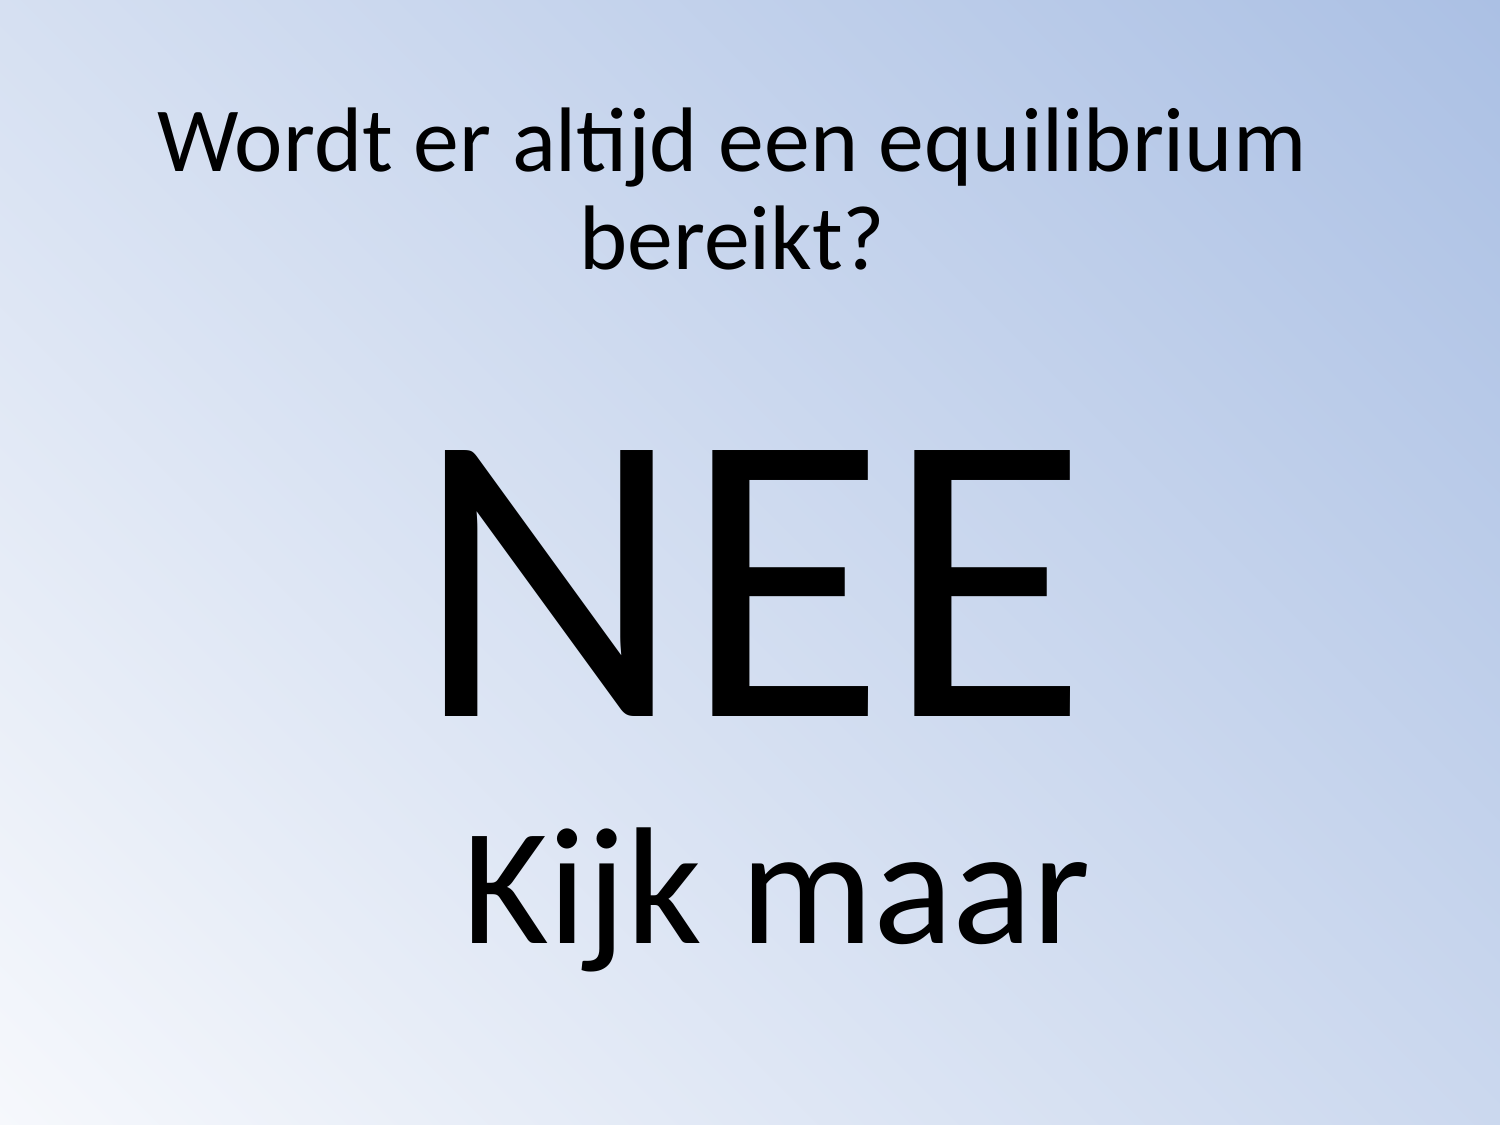

# Wordt er altijd een equilibrium bereikt?
NEE
Kijk maar